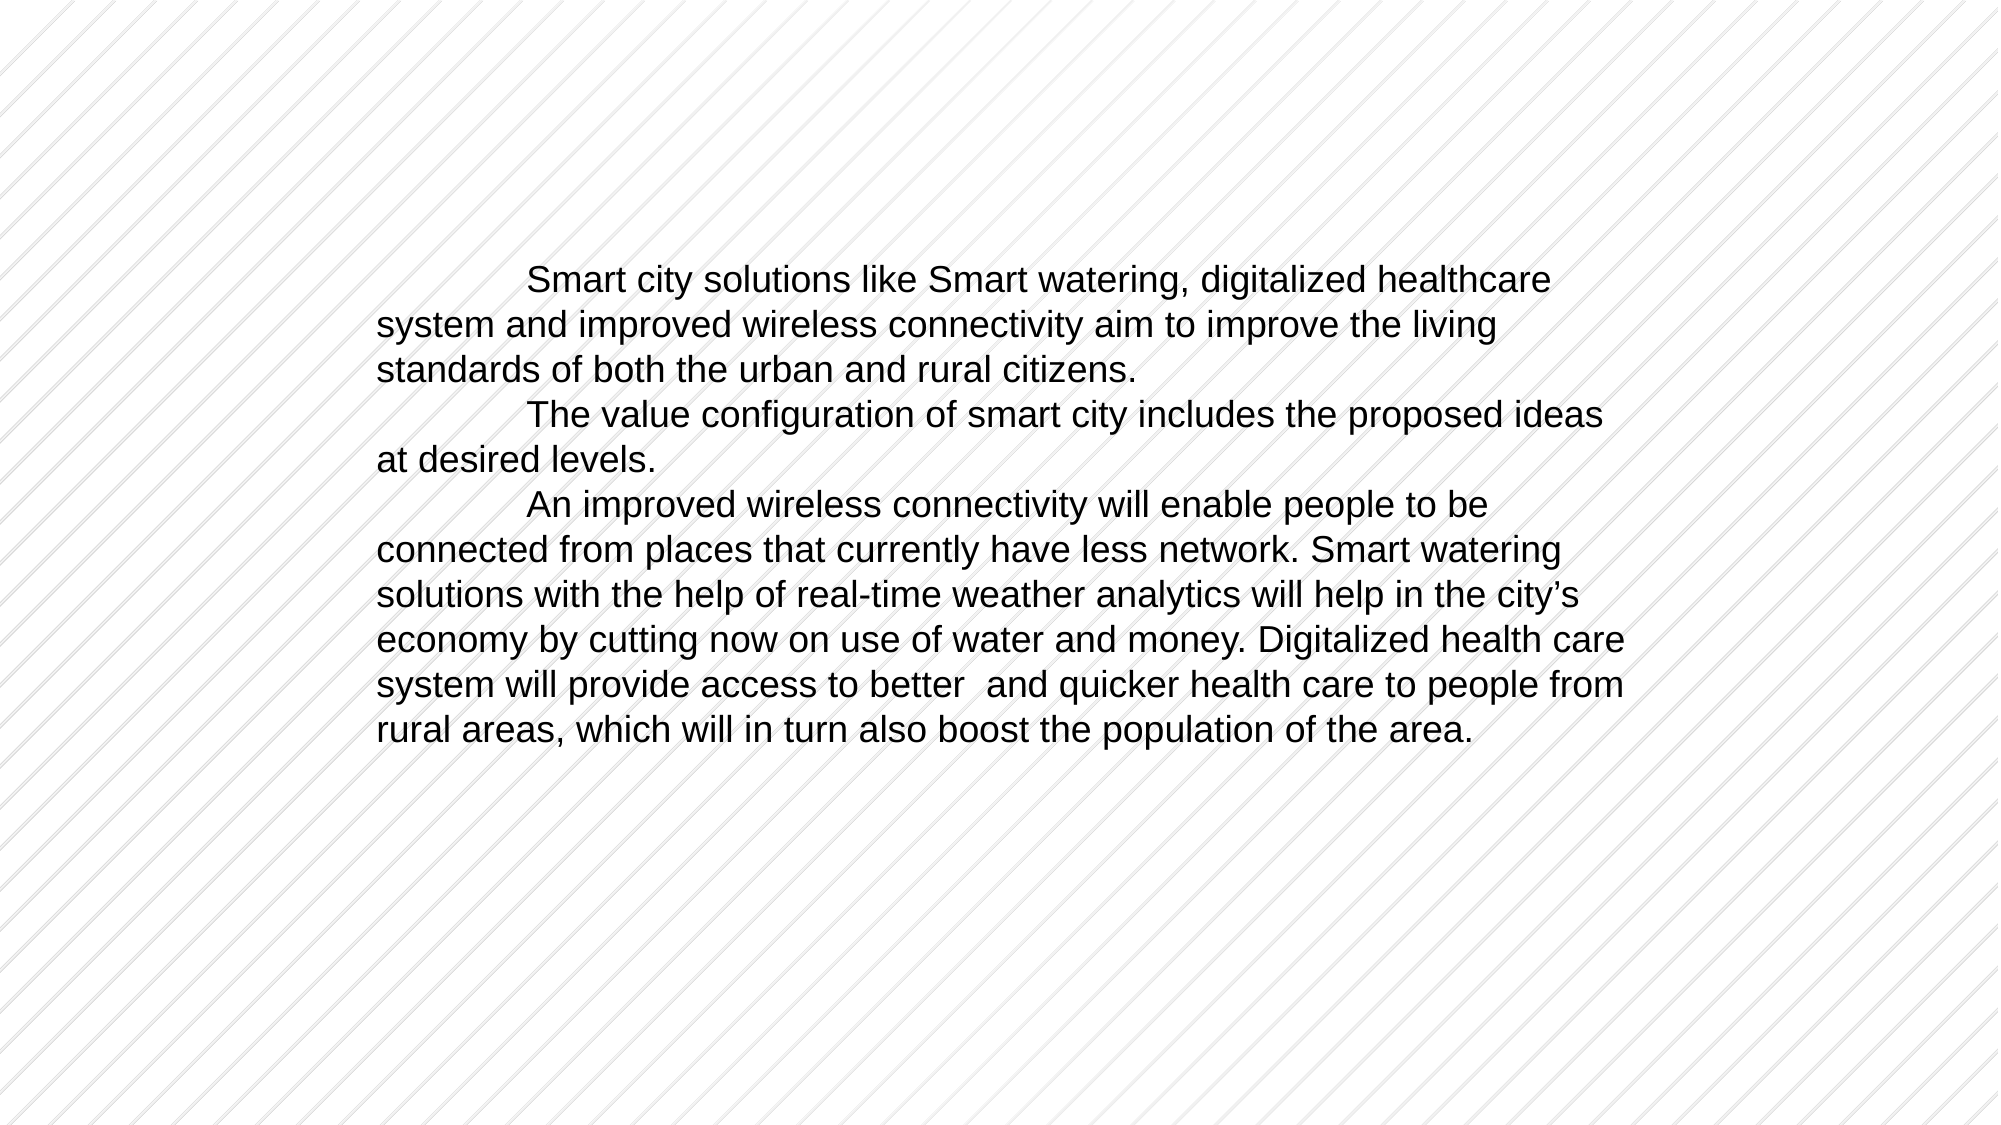

Smart city solutions like Smart watering, digitalized healthcare system and improved wireless connectivity aim to improve the living standards of both the urban and rural citizens.
	The value configuration of smart city includes the proposed ideas at desired levels.
	An improved wireless connectivity will enable people to be connected from places that currently have less network. Smart watering solutions with the help of real-time weather analytics will help in the city’s economy by cutting now on use of water and money. Digitalized health care system will provide access to better  and quicker health care to people from rural areas, which will in turn also boost the population of the area.